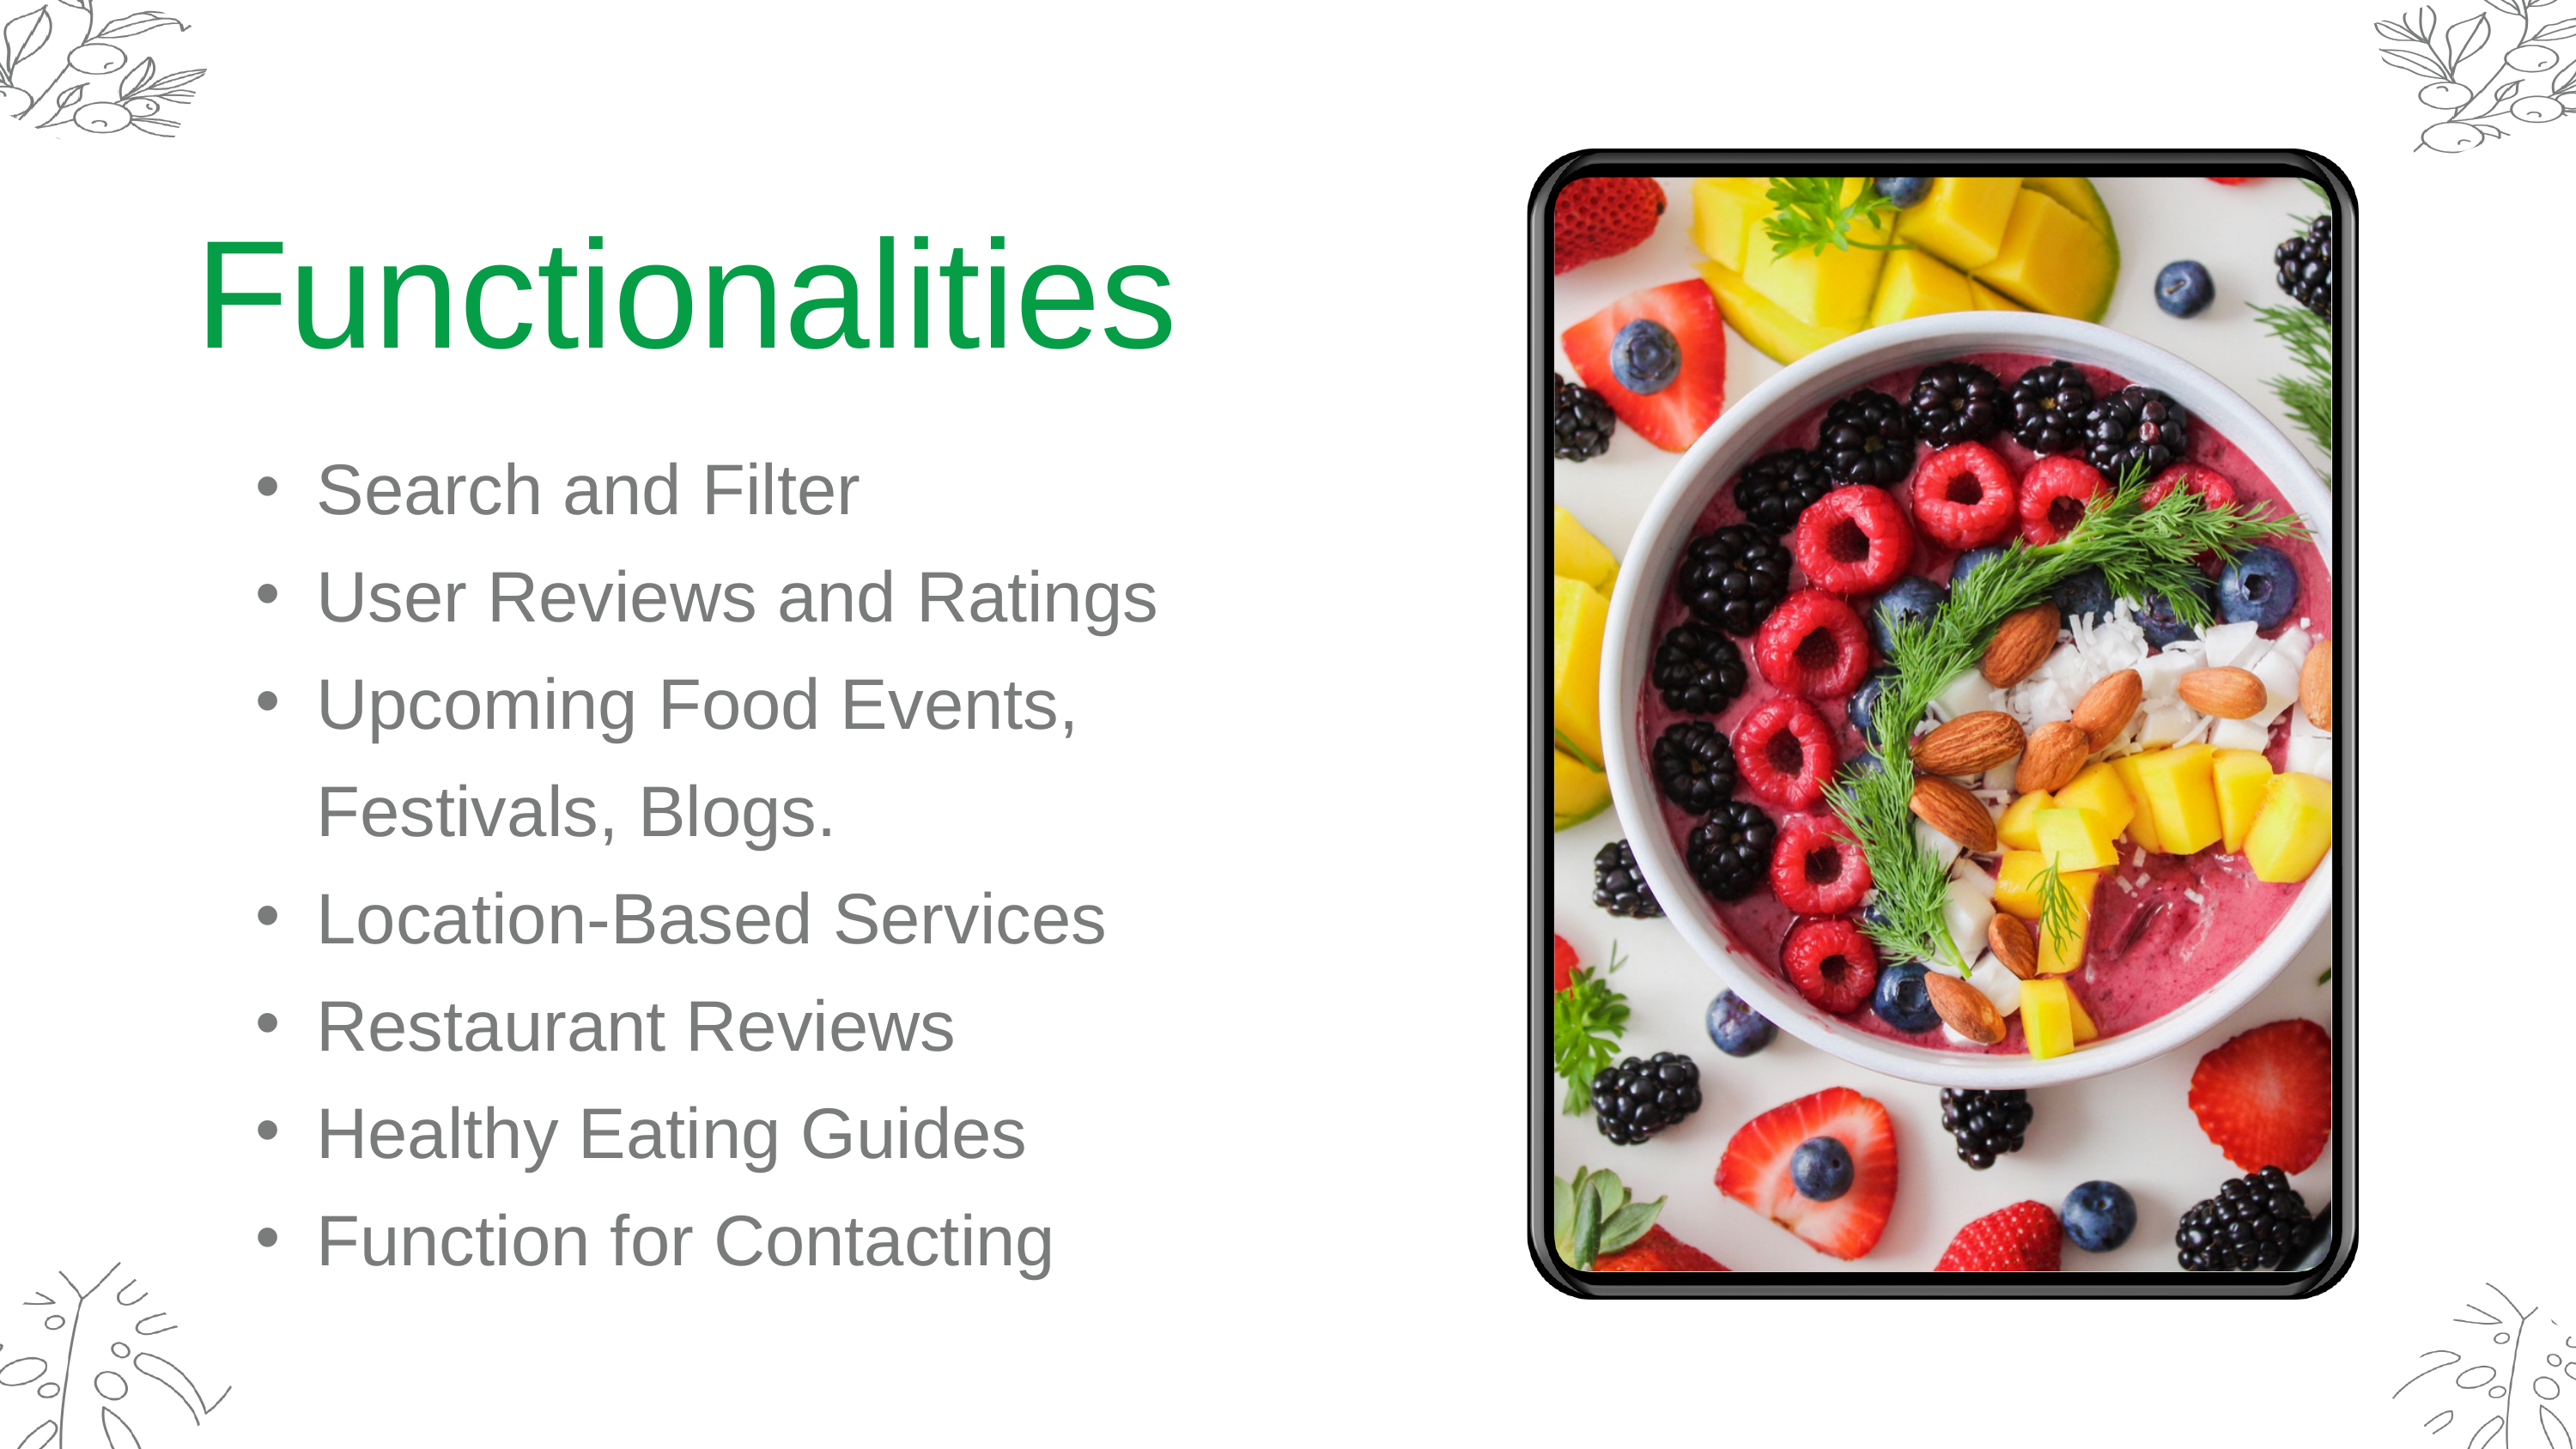

Functionalities

Search and Filter
User Reviews and Ratings
Upcoming Food Events,  Festivals, Blogs.
Location-Based Services
Restaurant Reviews
Healthy Eating Guides
Function for Contacting

Newly Published